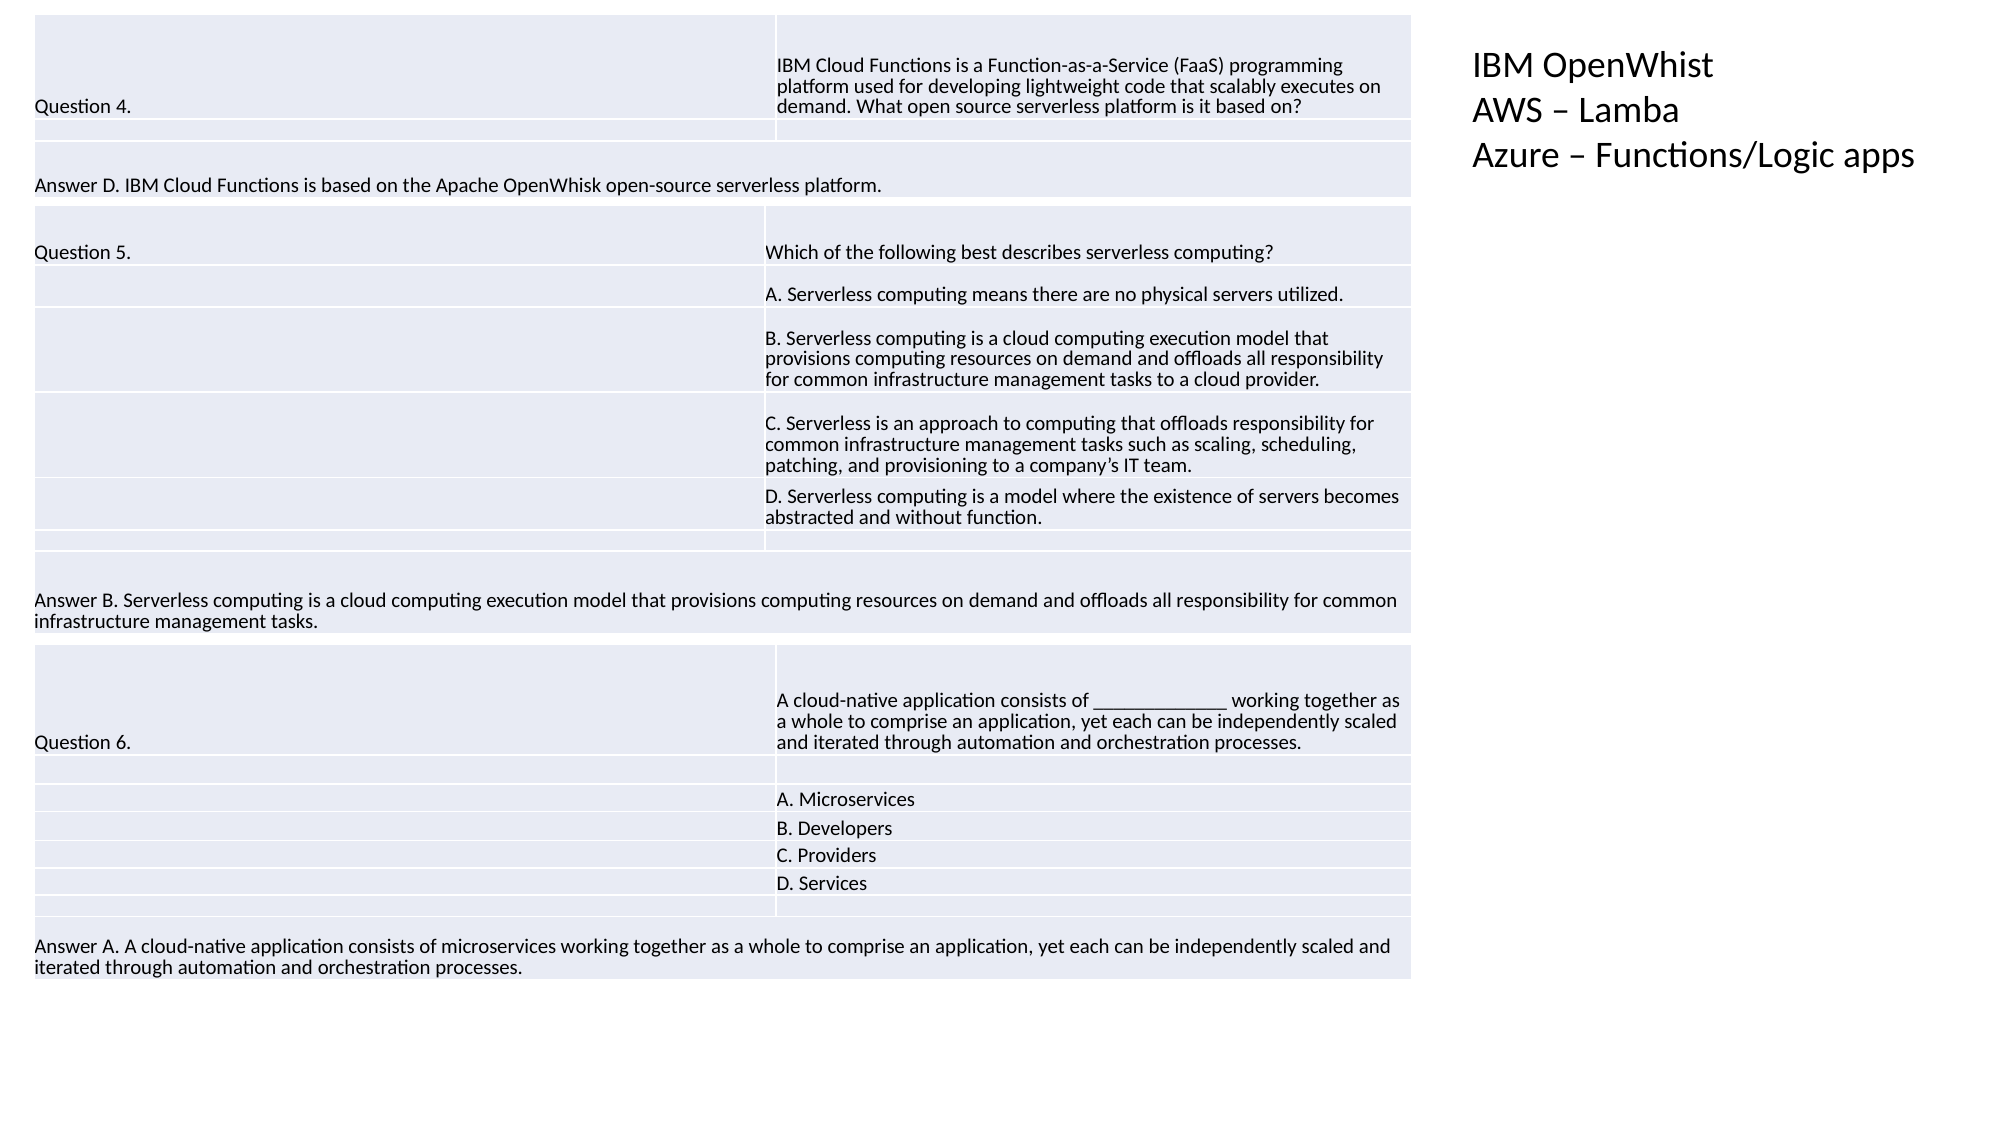

| Question 4. | IBM Cloud Functions is a Function-as-a-Service (FaaS) programming platform used for developing lightweight code that scalably executes on demand. What open source serverless platform is it based on? |
| --- | --- |
|  |  |
| Answer D. IBM Cloud Functions is based on the Apache OpenWhisk open-source serverless platform. |  |
IBM OpenWhist
AWS – Lamba
Azure – Functions/Logic apps
| Question 5. | Which of the following best describes serverless computing? |
| --- | --- |
|  | A. Serverless computing means there are no physical servers utilized. |
|  | B. Serverless computing is a cloud computing execution model that provisions computing resources on demand and offloads all responsibility for common infrastructure management tasks to a cloud provider. |
|  | C. Serverless is an approach to computing that offloads responsibility for common infrastructure management tasks such as scaling, scheduling, patching, and provisioning to a company’s IT team. |
|  | D. Serverless computing is a model where the existence of servers becomes abstracted and without function. |
|  |  |
| Answer B. Serverless computing is a cloud computing execution model that provisions computing resources on demand and offloads all responsibility for common infrastructure management tasks. |  |
| Question 6. | A cloud-native application consists of \_\_\_\_\_\_\_\_\_\_\_\_\_ working together as a whole to comprise an application, yet each can be independently scaled and iterated through automation and orchestration processes. |
| --- | --- |
|  |  |
|  | A. Microservices |
|  | B. Developers |
|  | C. Providers |
|  | D. Services |
|  |  |
| Answer A. A cloud-native application consists of microservices working together as a whole to comprise an application, yet each can be independently scaled and iterated through automation and orchestration processes. |  |